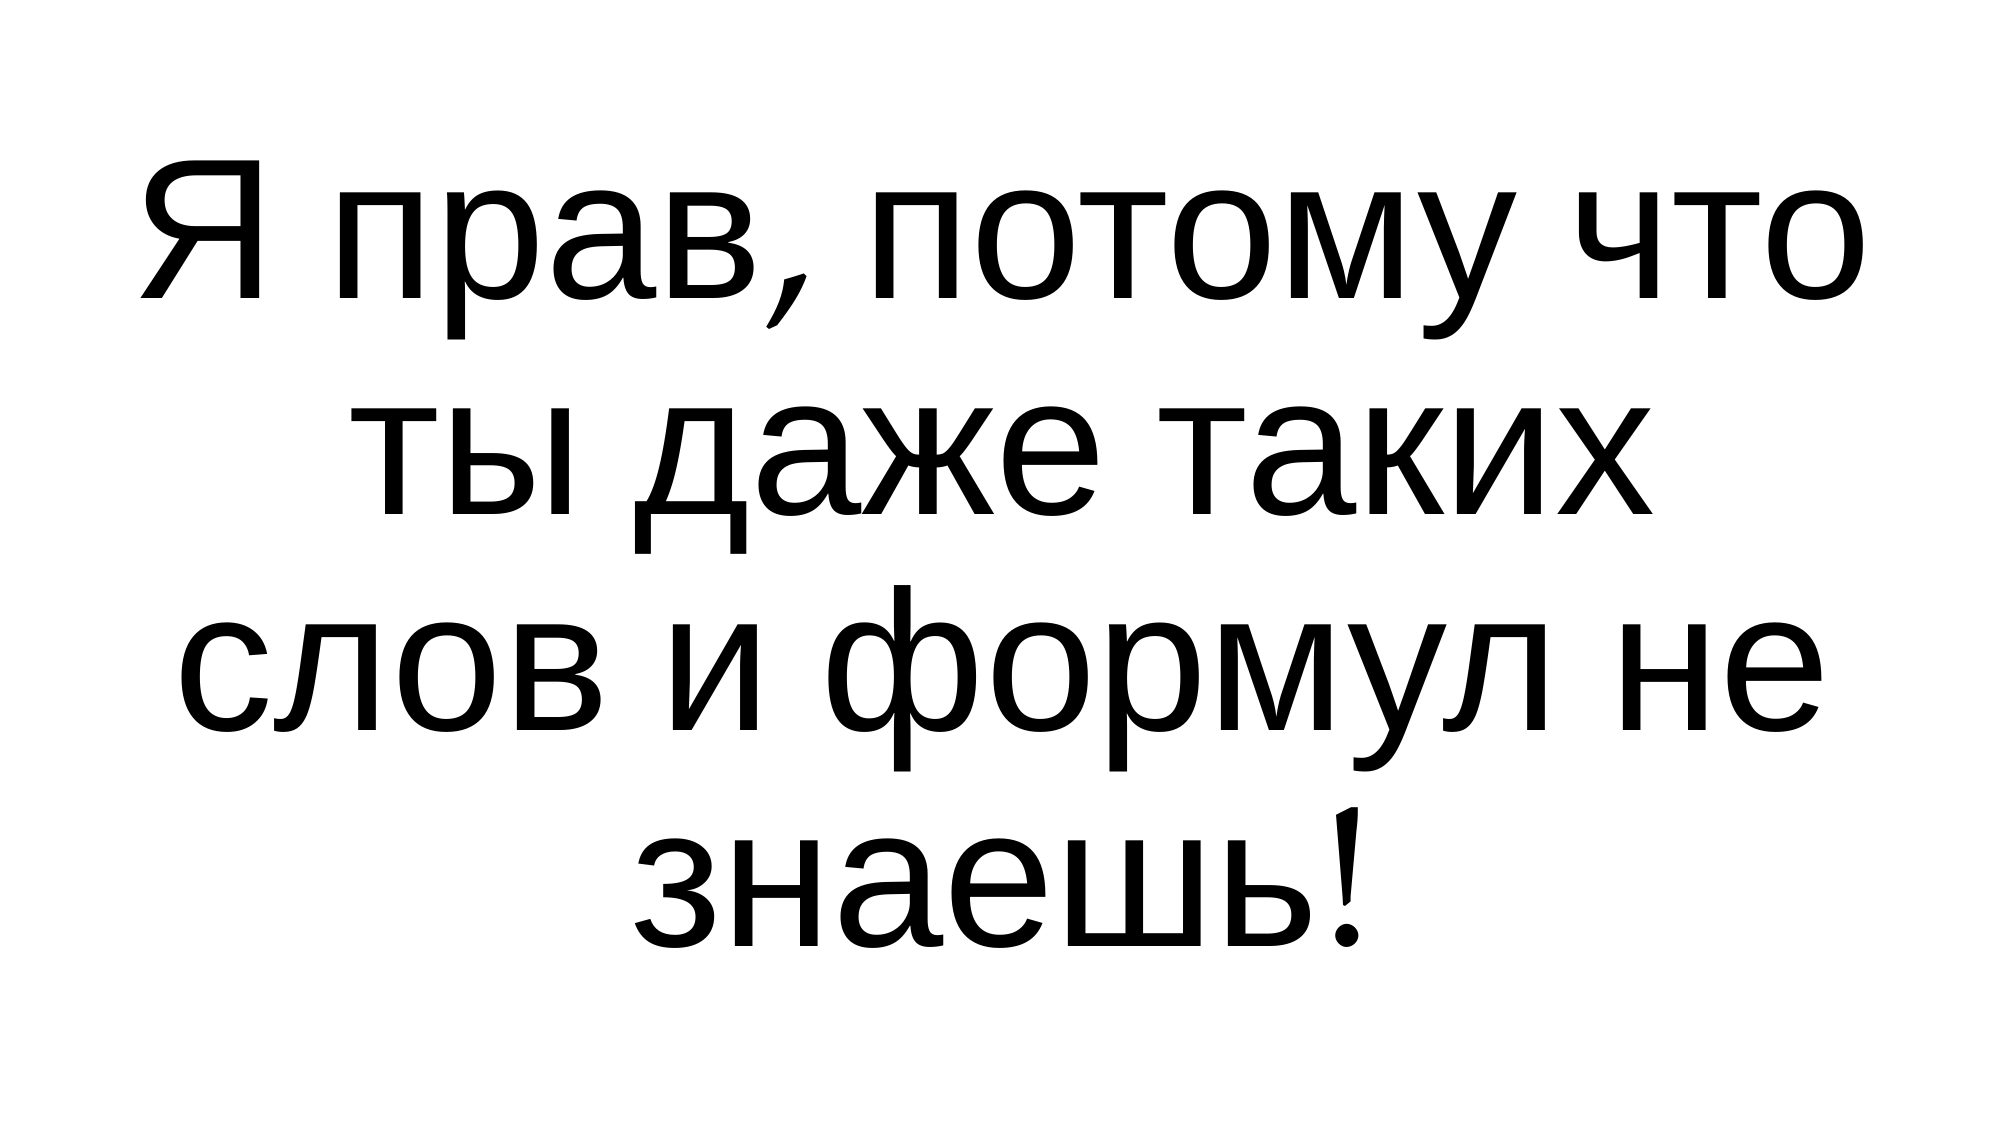

# Я прав, потому что ты даже таких слов и формул не знаешь!